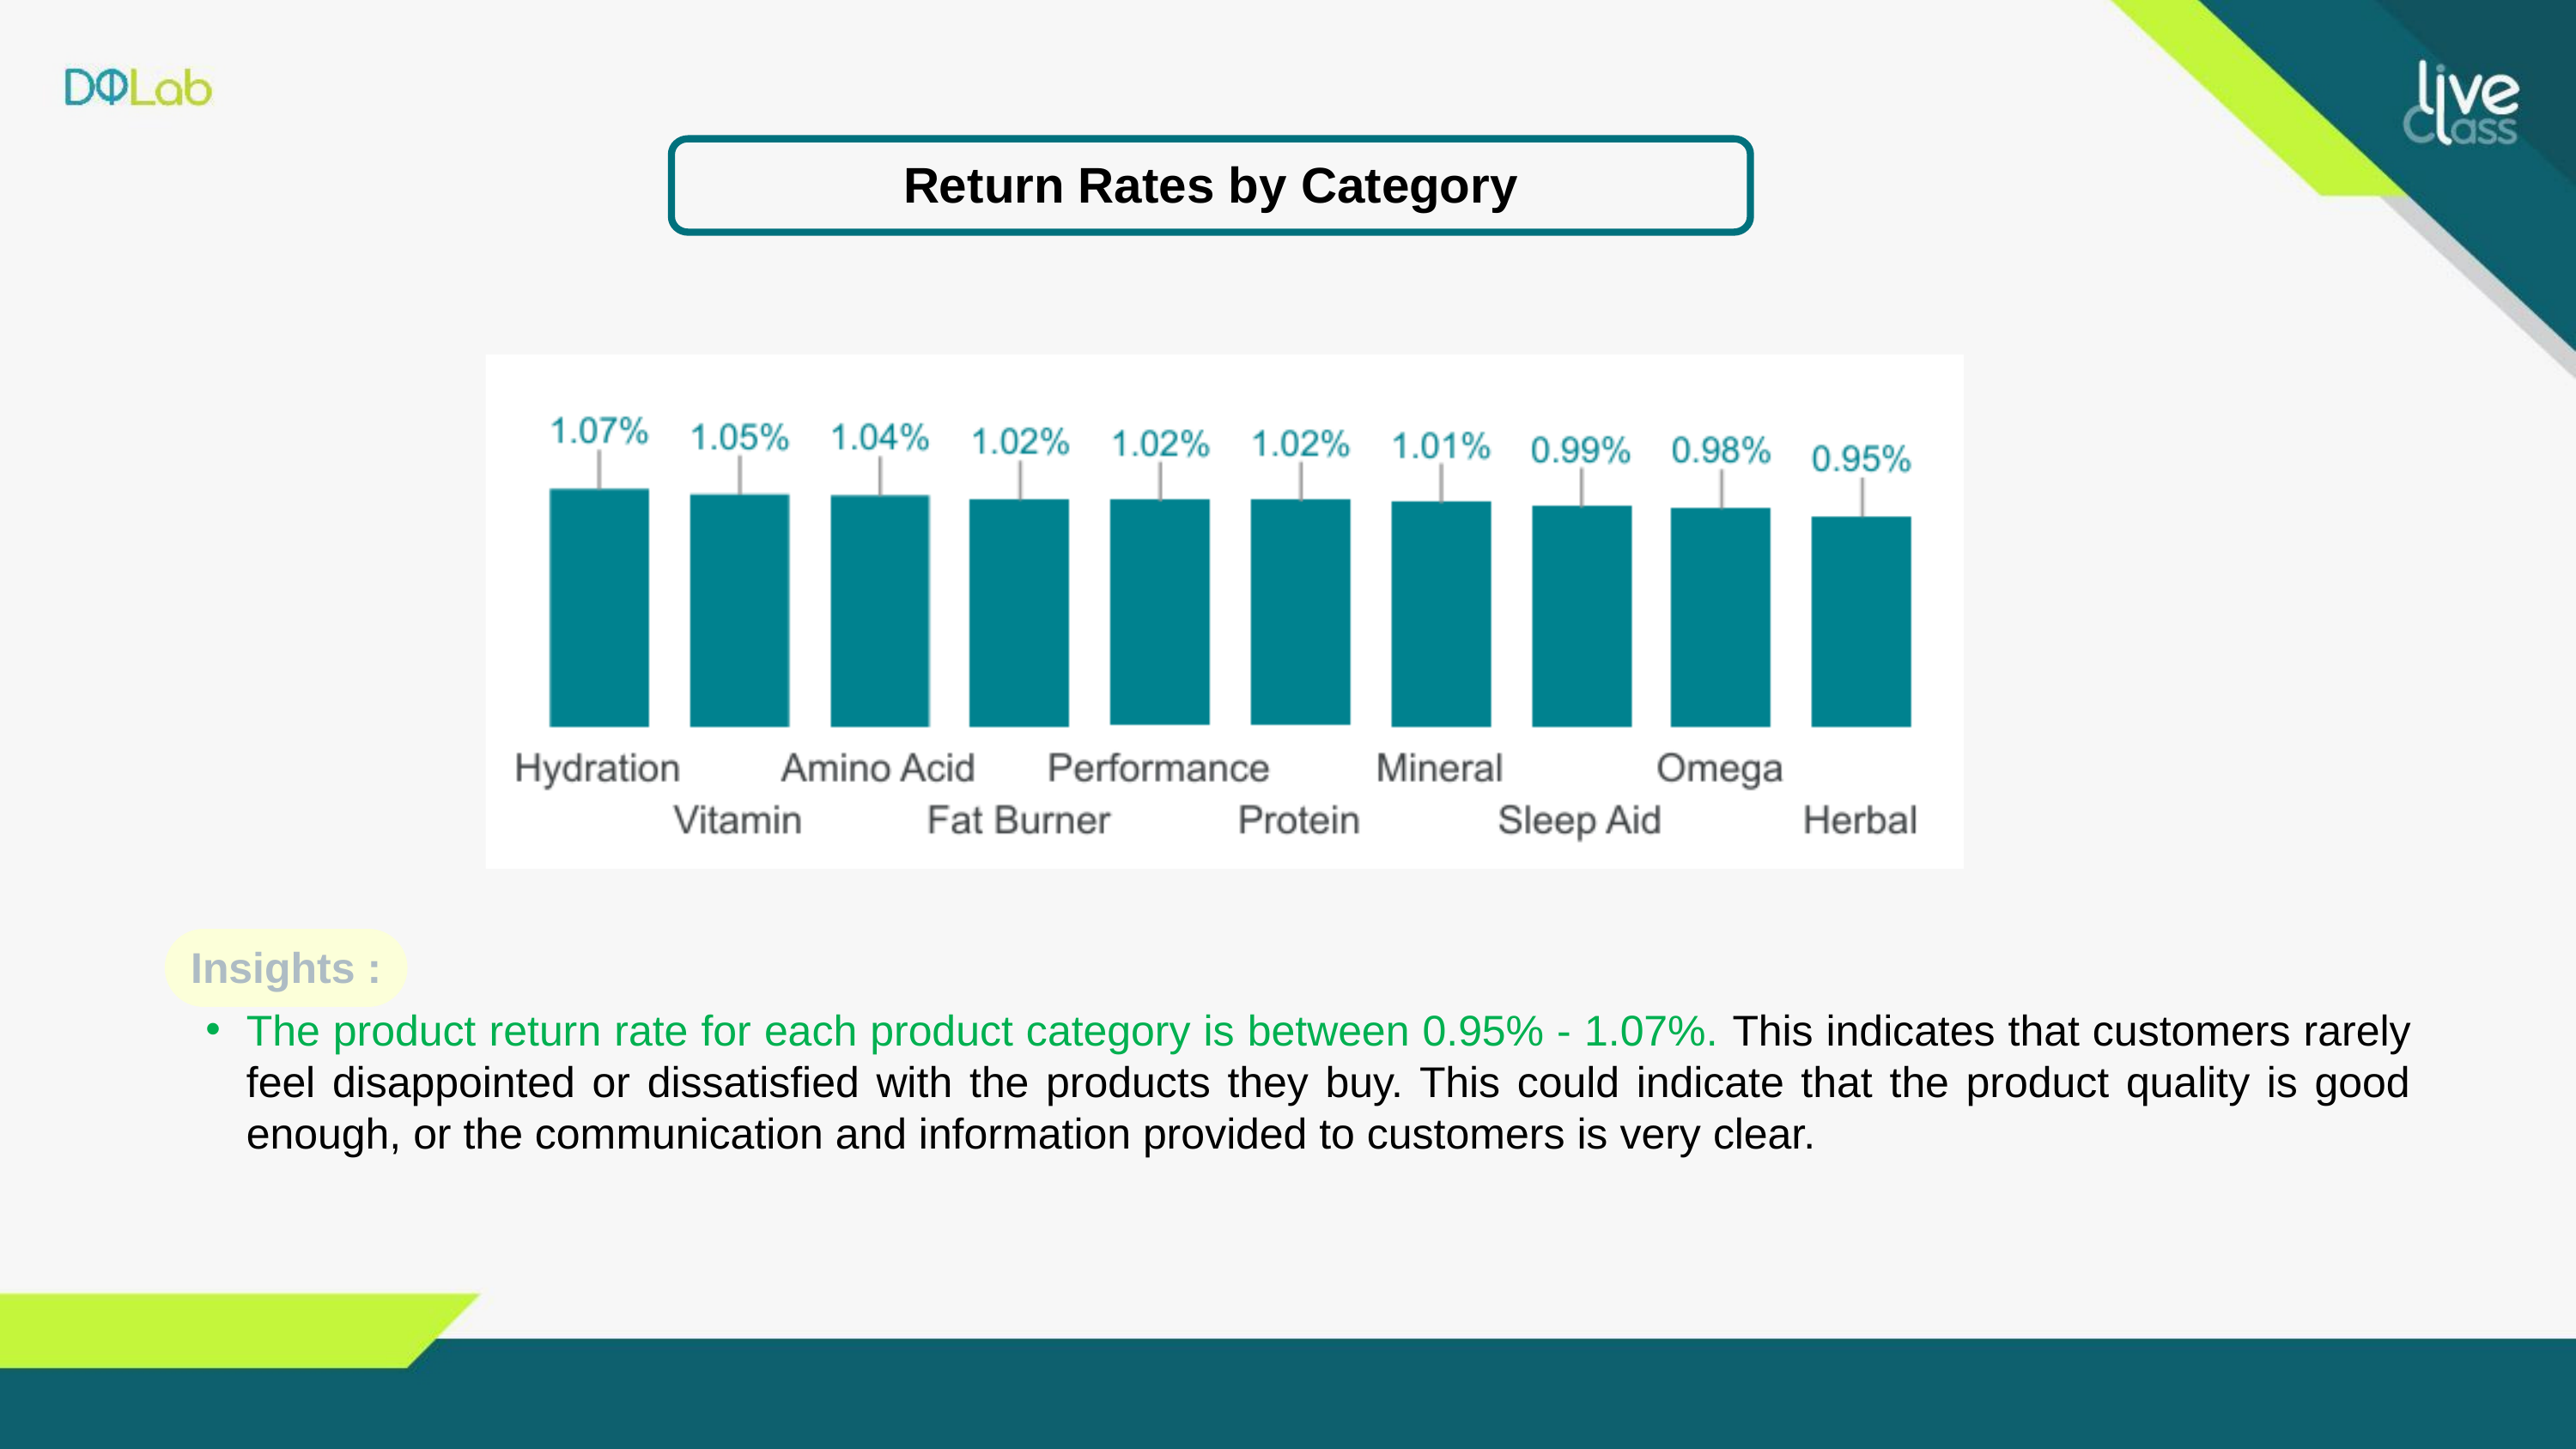

Return Rates by Category

Insights :

The product return rate for each product category is between 0.95% - 1.07%. This indicates that customers rarely feel disappointed or dissatisfied with the products they buy. This could indicate that the product quality is good enough, or the communication and information provided to customers is very clear.